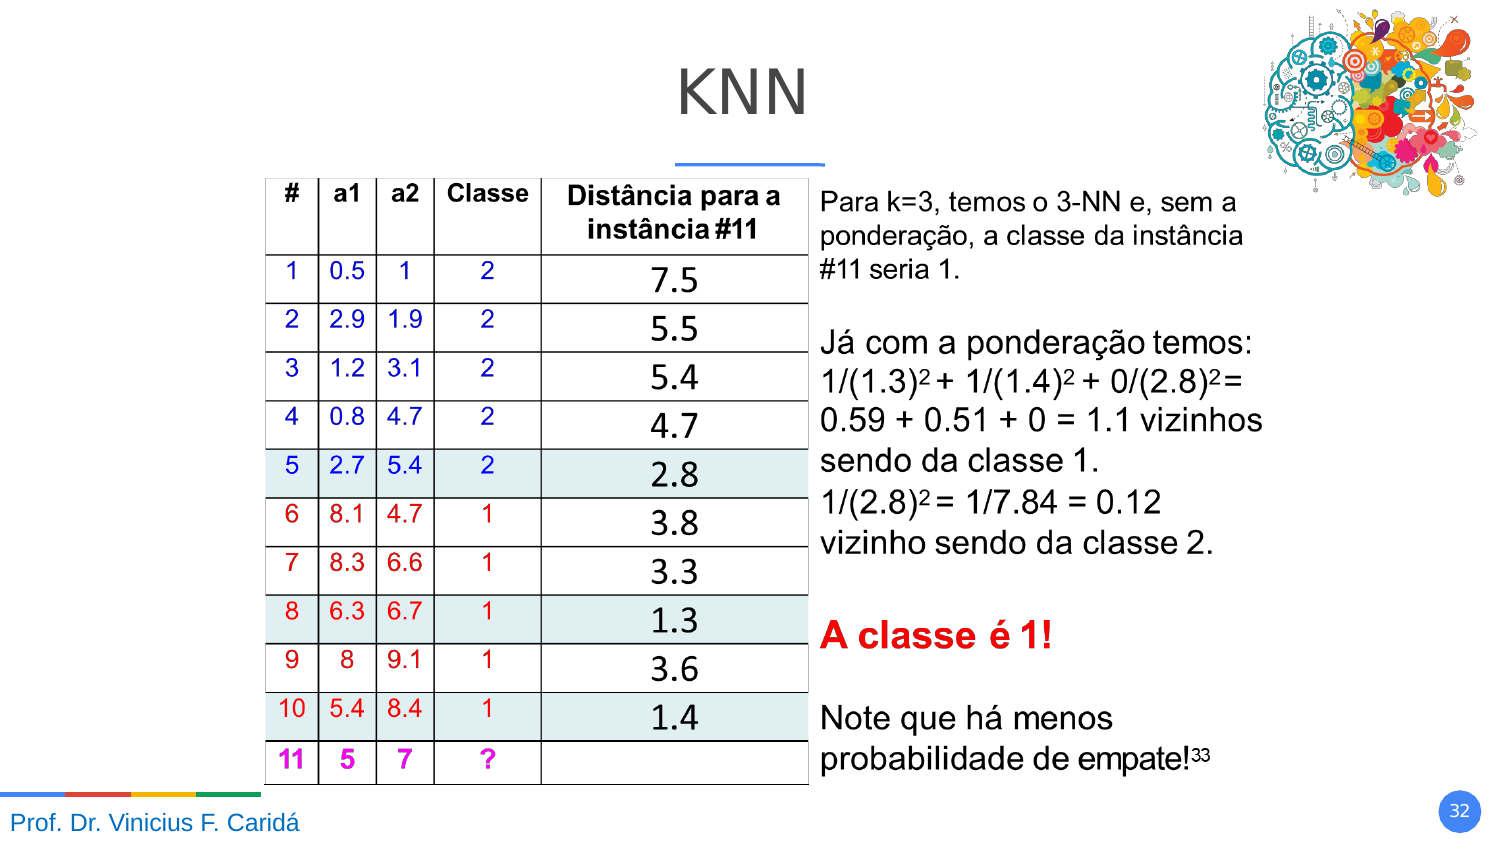

KNN

32
Prof. Dr. Vinicius F. Caridá